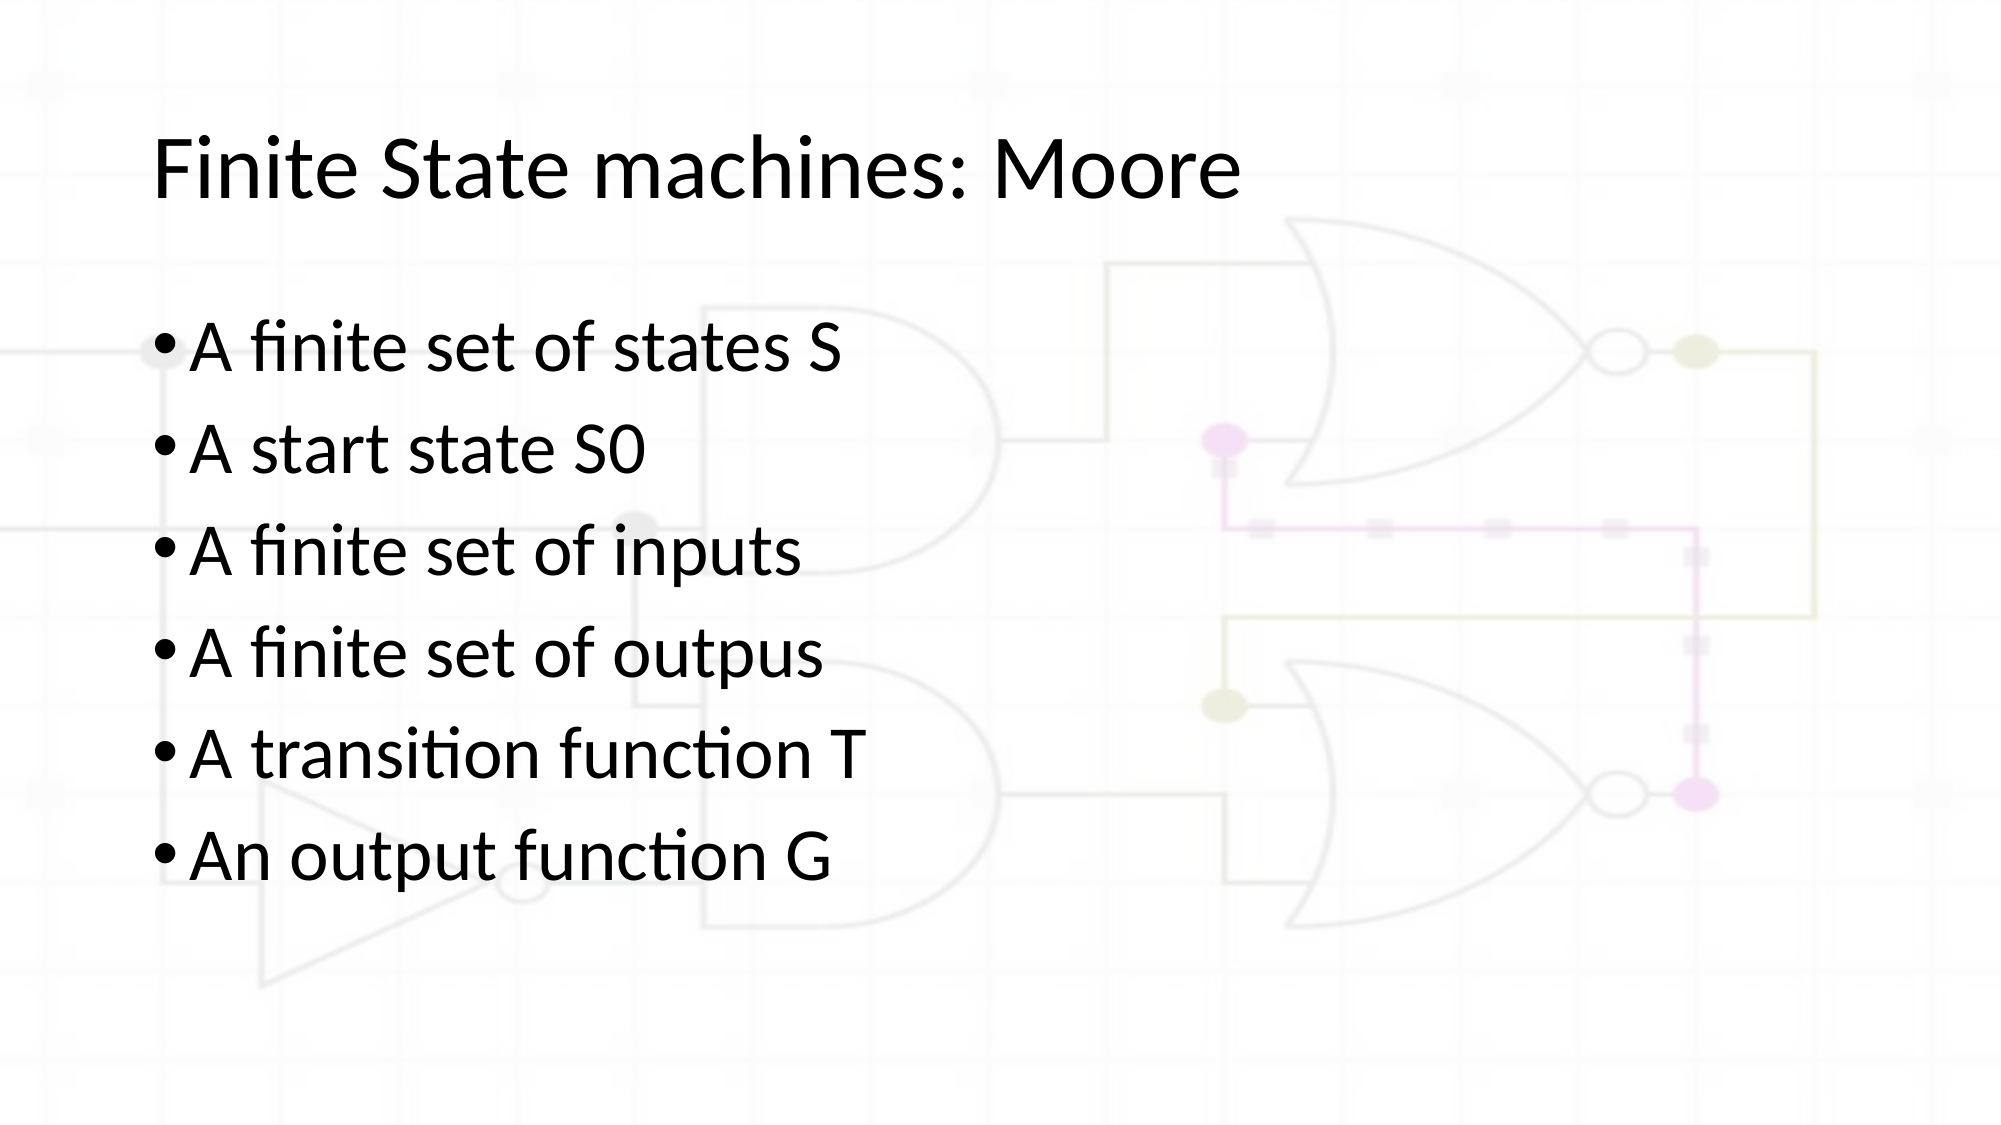

# Finite State machines: Moore
A finite set of states S
A start state S0
A finite set of inputs
A finite set of outpus
A transition function T
An output function G